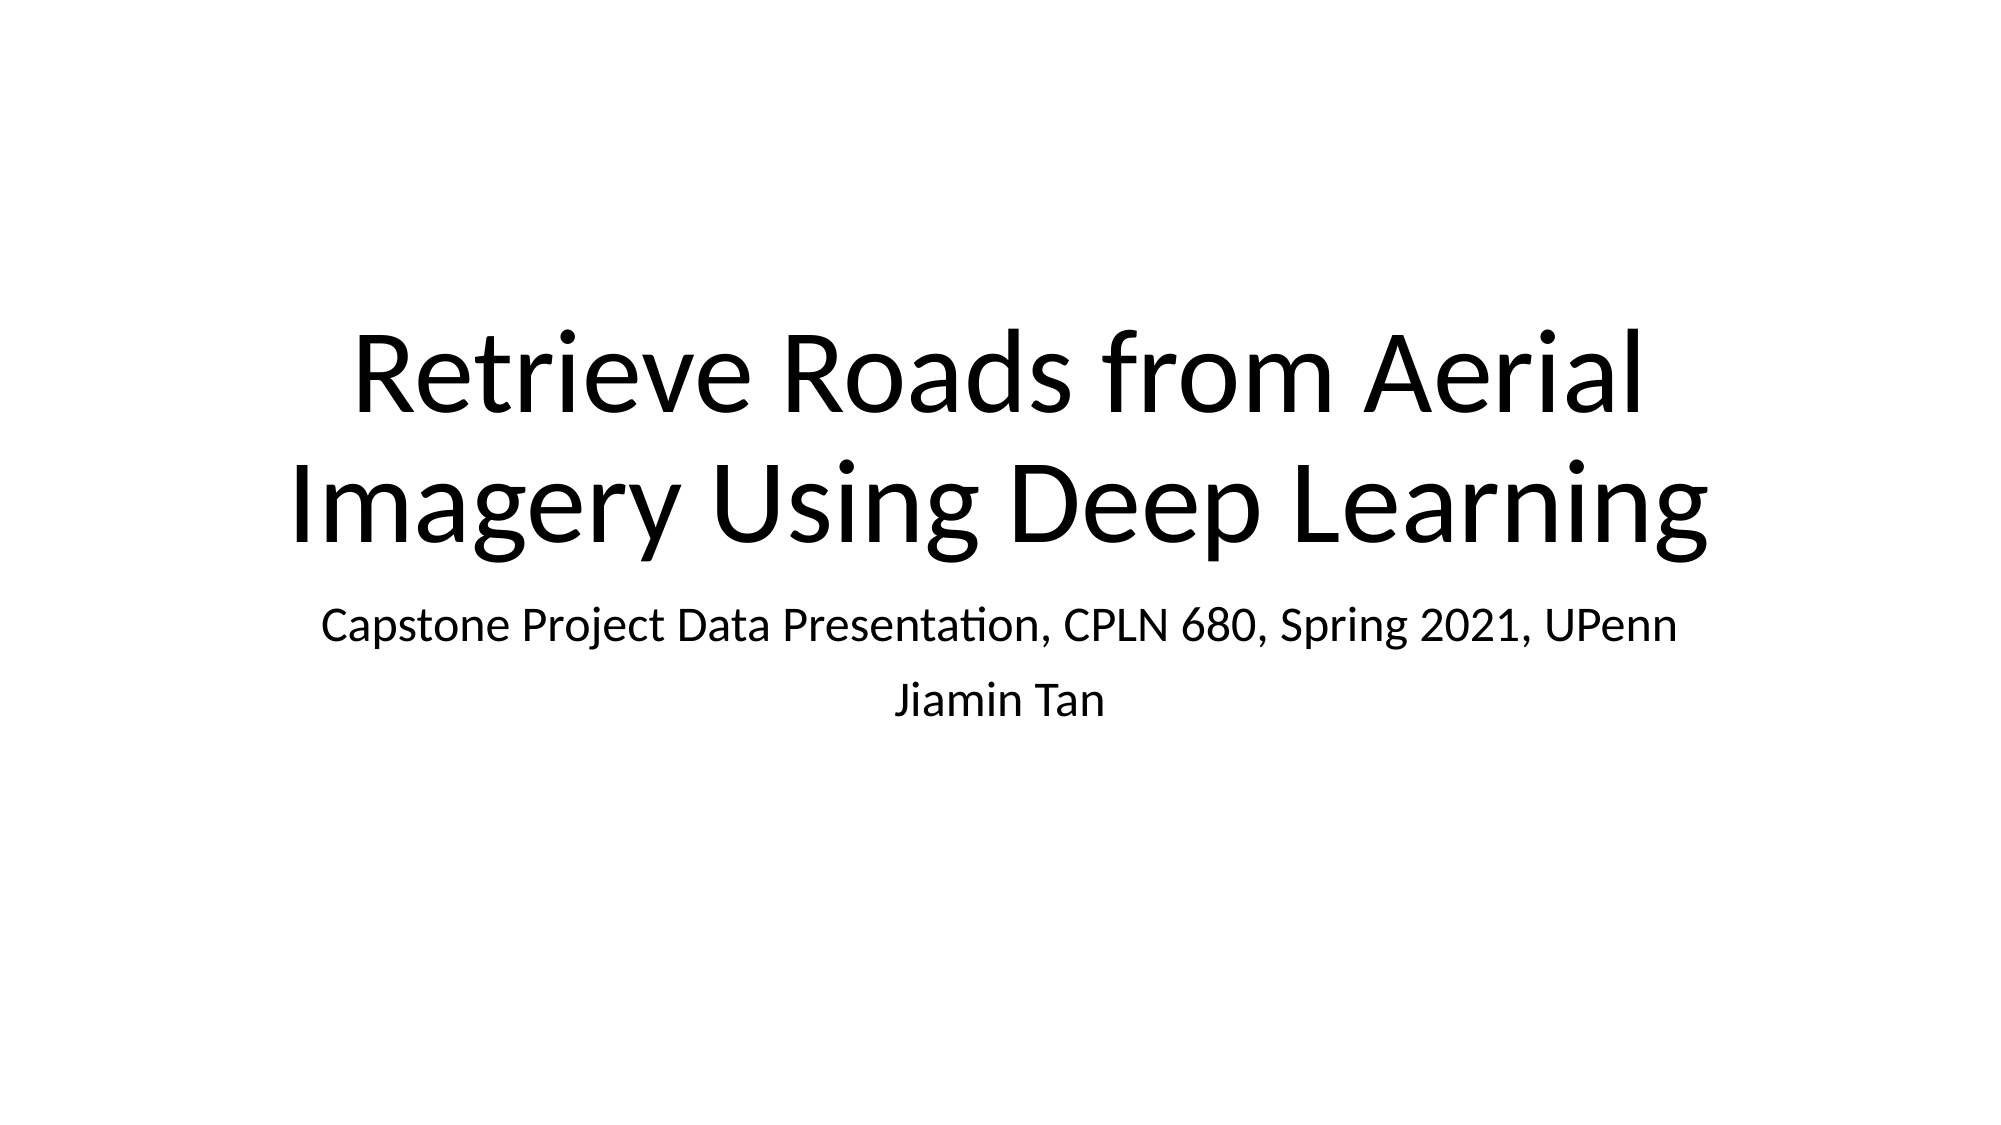

# Retrieve Roads from Aerial Imagery Using Deep Learning
Capstone Project Data Presentation, CPLN 680, Spring 2021, UPenn
Jiamin Tan